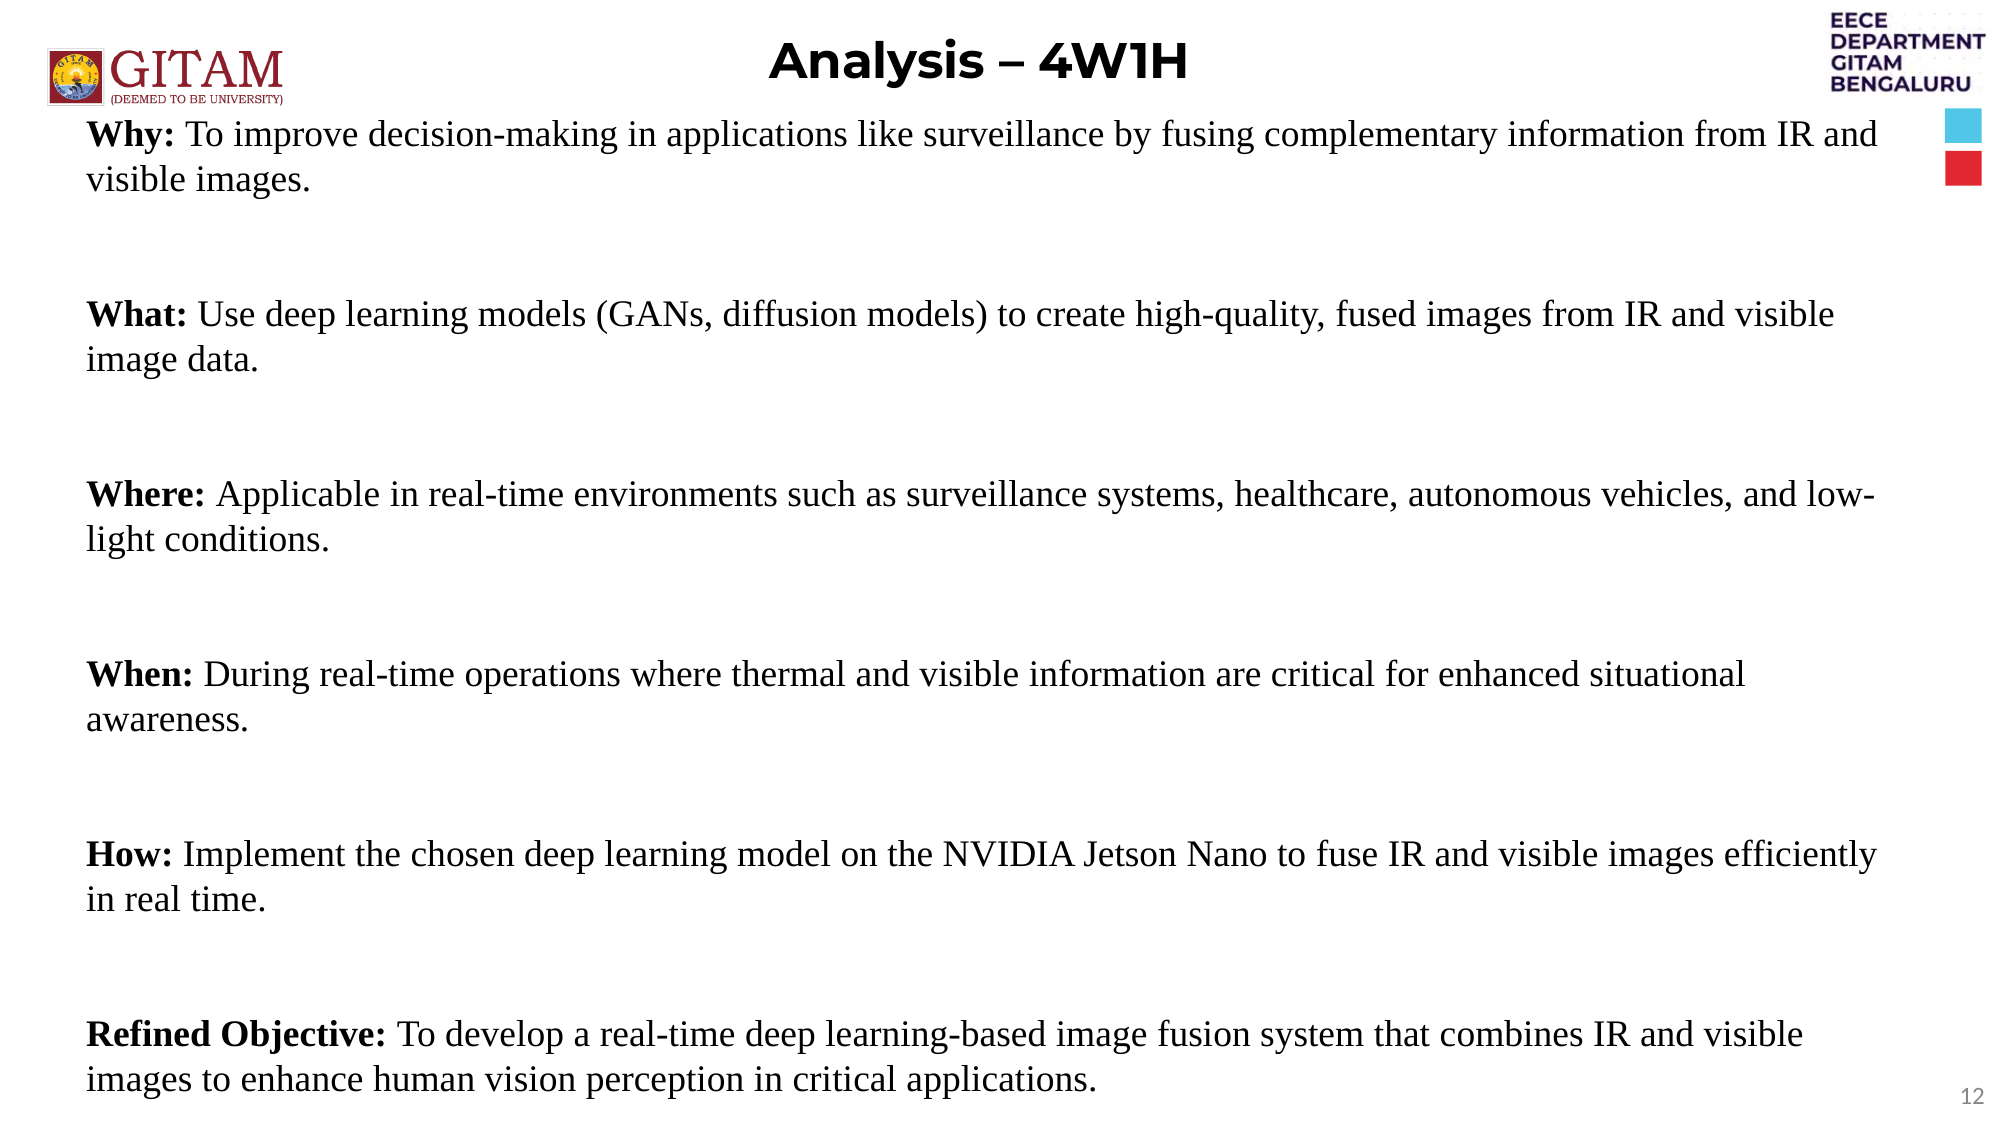

Analysis – 4W1H
Why: To improve decision-making in applications like surveillance by fusing complementary information from IR and visible images.

What: Use deep learning models (GANs, diffusion models) to create high-quality, fused images from IR and visible image data.

Where: Applicable in real-time environments such as surveillance systems, healthcare, autonomous vehicles, and low-light conditions.

When: During real-time operations where thermal and visible information are critical for enhanced situational awareness.

How: Implement the chosen deep learning model on the NVIDIA Jetson Nano to fuse IR and visible images efficiently in real time.

Refined Objective: To develop a real-time deep learning-based image fusion system that combines IR and visible images to enhance human vision perception in critical applications.

12